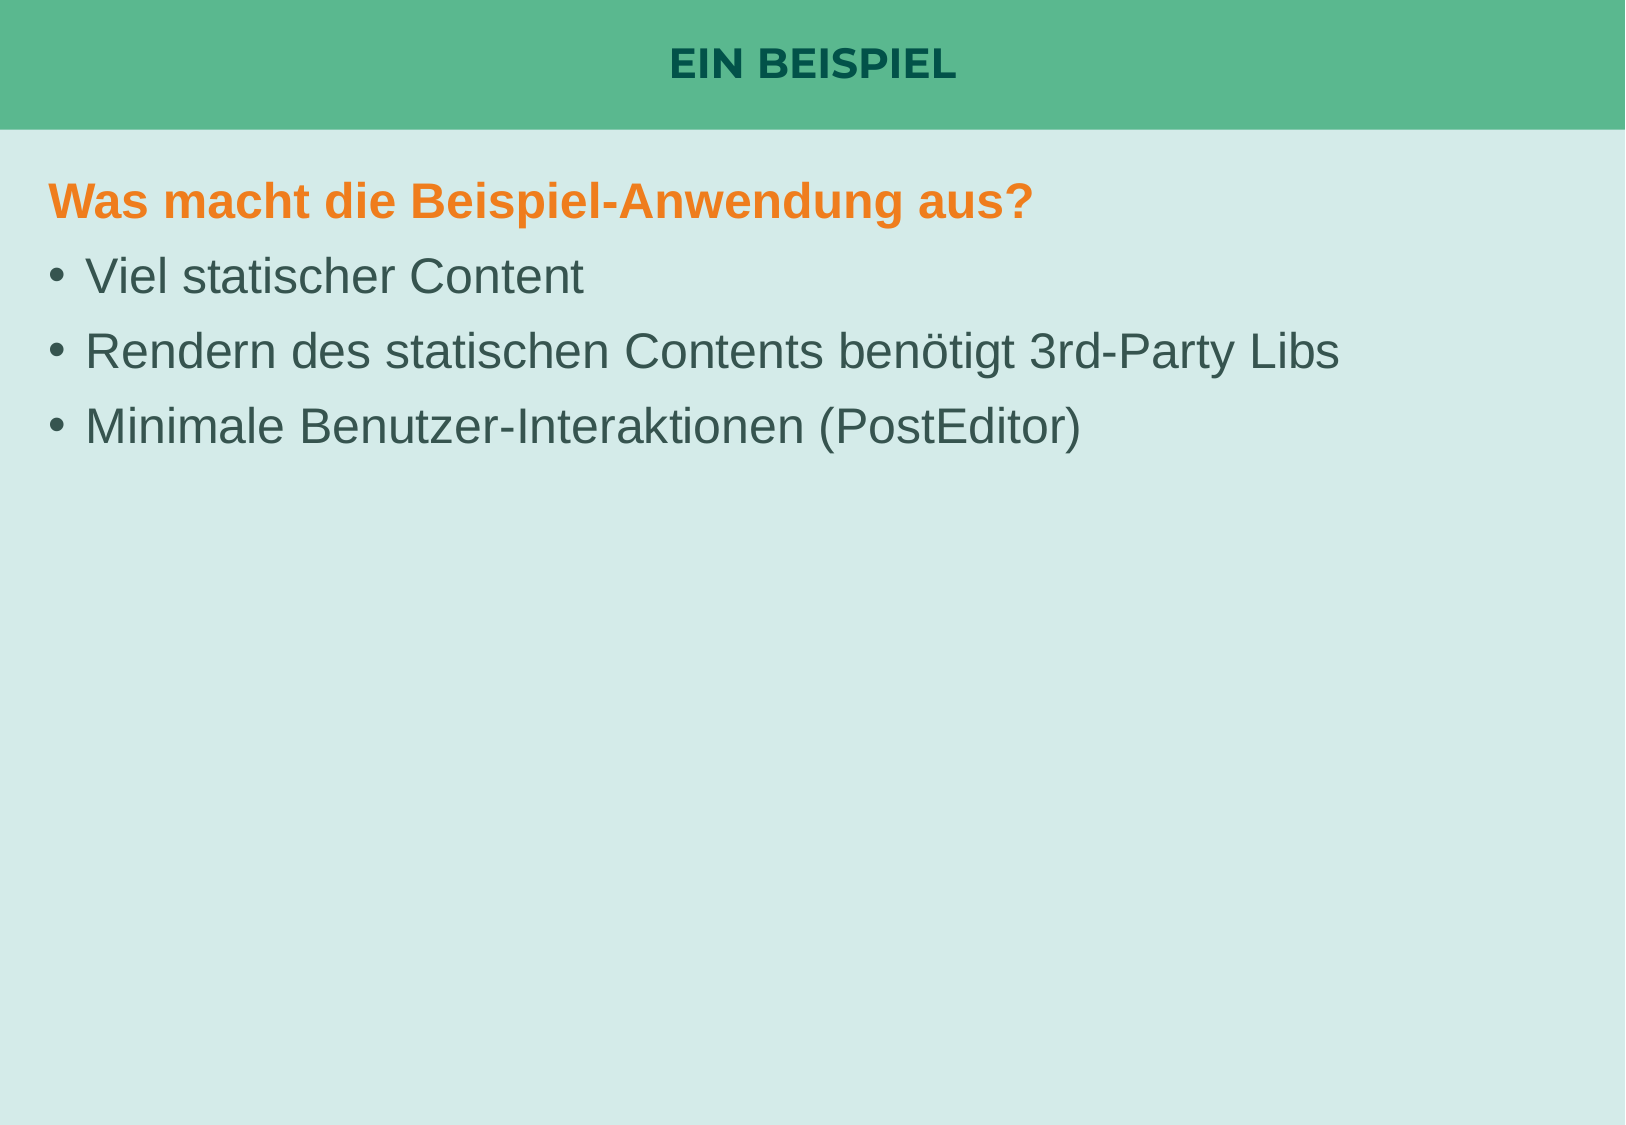

# Ein Beispiel
Was macht die Beispiel-Anwendung aus?
Viel statischer Content
Rendern des statischen Contents benötigt 3rd-Party Libs
Minimale Benutzer-Interaktionen (PostEditor)